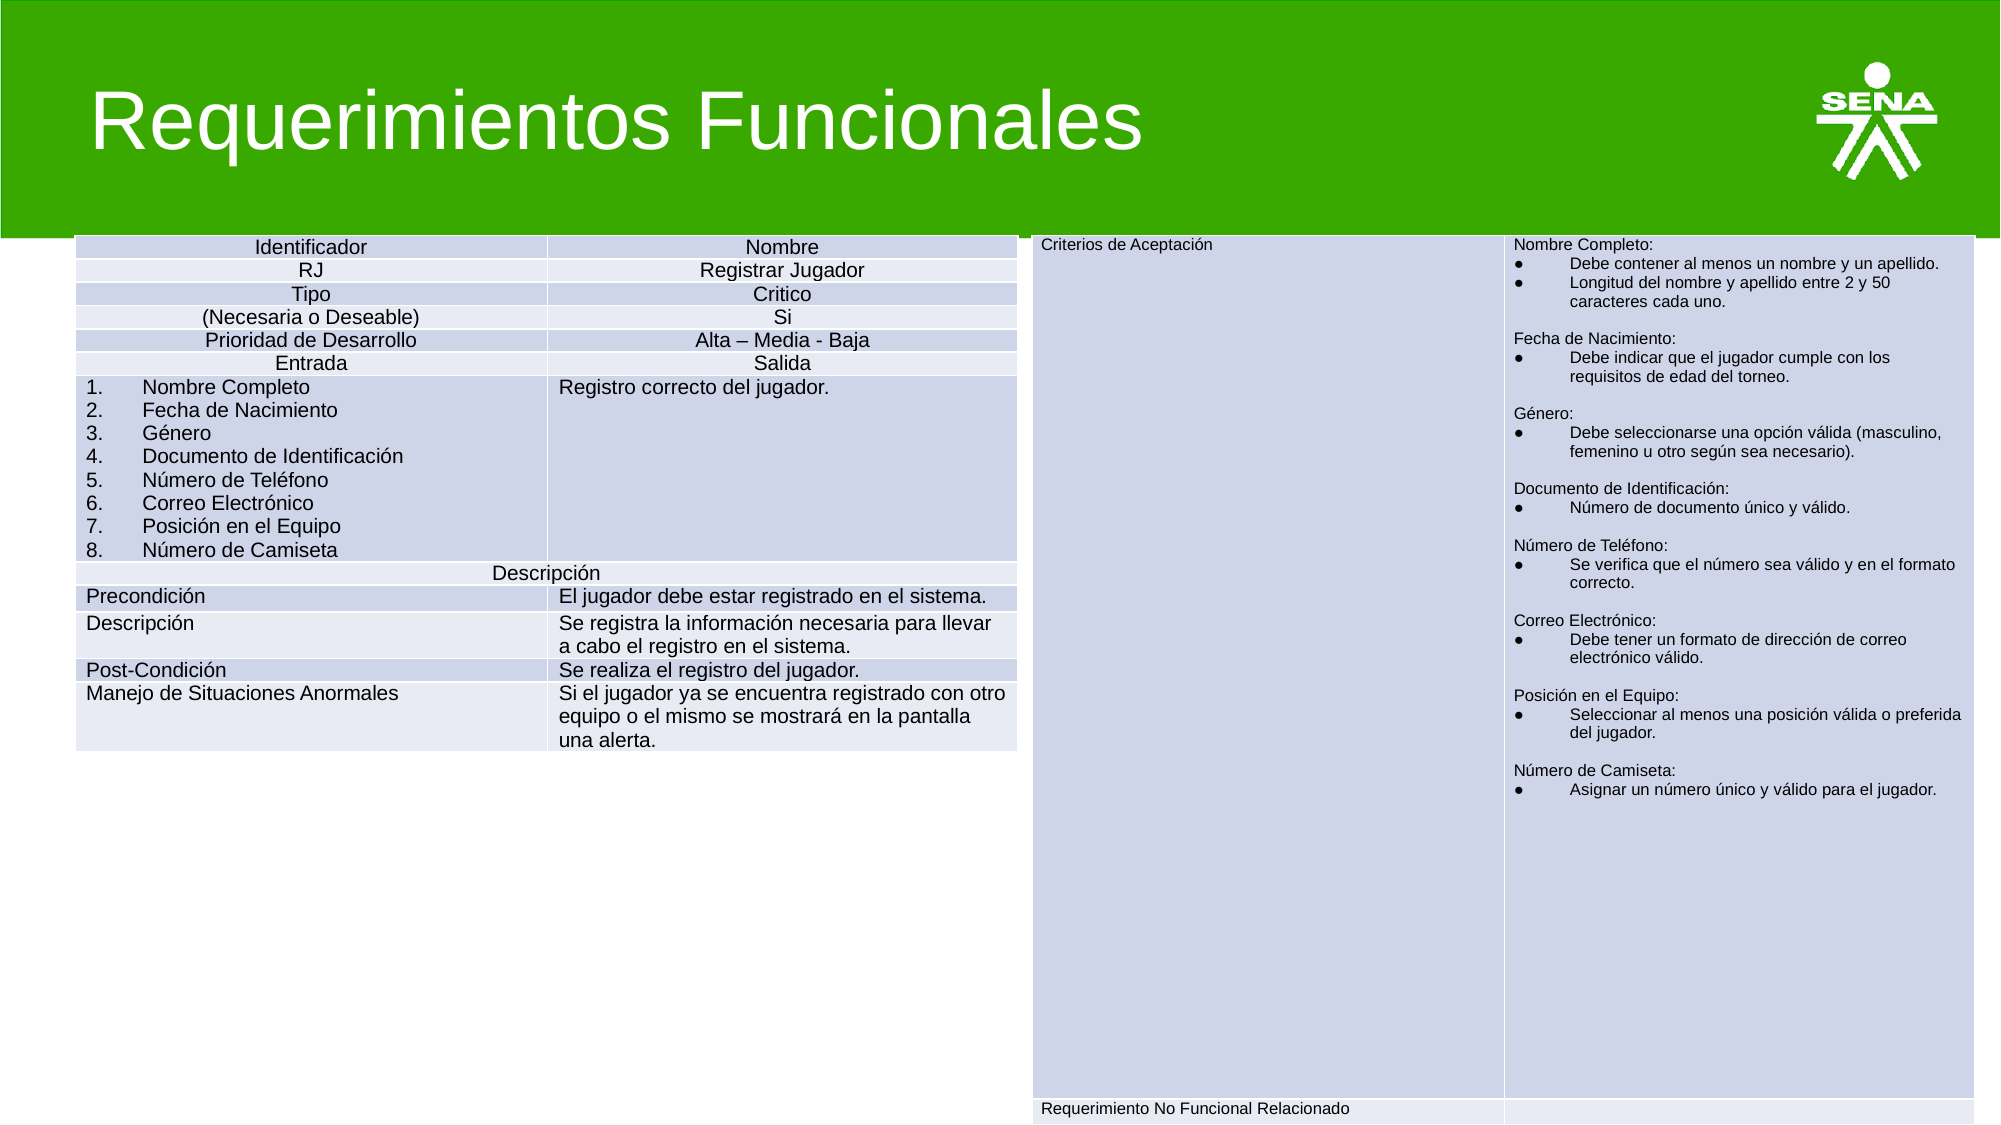

# Requerimientos Funcionales
| Criterios de Aceptación | Nombre Completo: Debe contener al menos un nombre y un apellido. Longitud del nombre y apellido entre 2 y 50 caracteres cada uno.   Fecha de Nacimiento: Debe indicar que el jugador cumple con los requisitos de edad del torneo.   Género: Debe seleccionarse una opción válida (masculino, femenino u otro según sea necesario).   Documento de Identificación: Número de documento único y válido.   Número de Teléfono: Se verifica que el número sea válido y en el formato correcto.   Correo Electrónico: Debe tener un formato de dirección de correo electrónico válido.   Posición en el Equipo: Seleccionar al menos una posición válida o preferida del jugador.   Número de Camiseta: Asignar un número único y válido para el jugador. |
| --- | --- |
| Requerimiento No Funcional Relacionado |  |
| Identificador | Nombre |
| --- | --- |
| RJ | Registrar Jugador |
| Tipo | Critico |
| (Necesaria o Deseable) | Si |
| Prioridad de Desarrollo | Alta – Media - Baja |
| Entrada | Salida |
| Nombre Completo Fecha de Nacimiento Género Documento de Identificación Número de Teléfono Correo Electrónico Posición en el Equipo Número de Camiseta | Registro correcto del jugador. |
| Descripción |  |
| Precondición | El jugador debe estar registrado en el sistema. |
| Descripción | Se registra la información necesaria para llevar a cabo el registro en el sistema. |
| Post-Condición | Se realiza el registro del jugador. |
| Manejo de Situaciones Anormales | Si el jugador ya se encuentra registrado con otro equipo o el mismo se mostrará en la pantalla una alerta. |